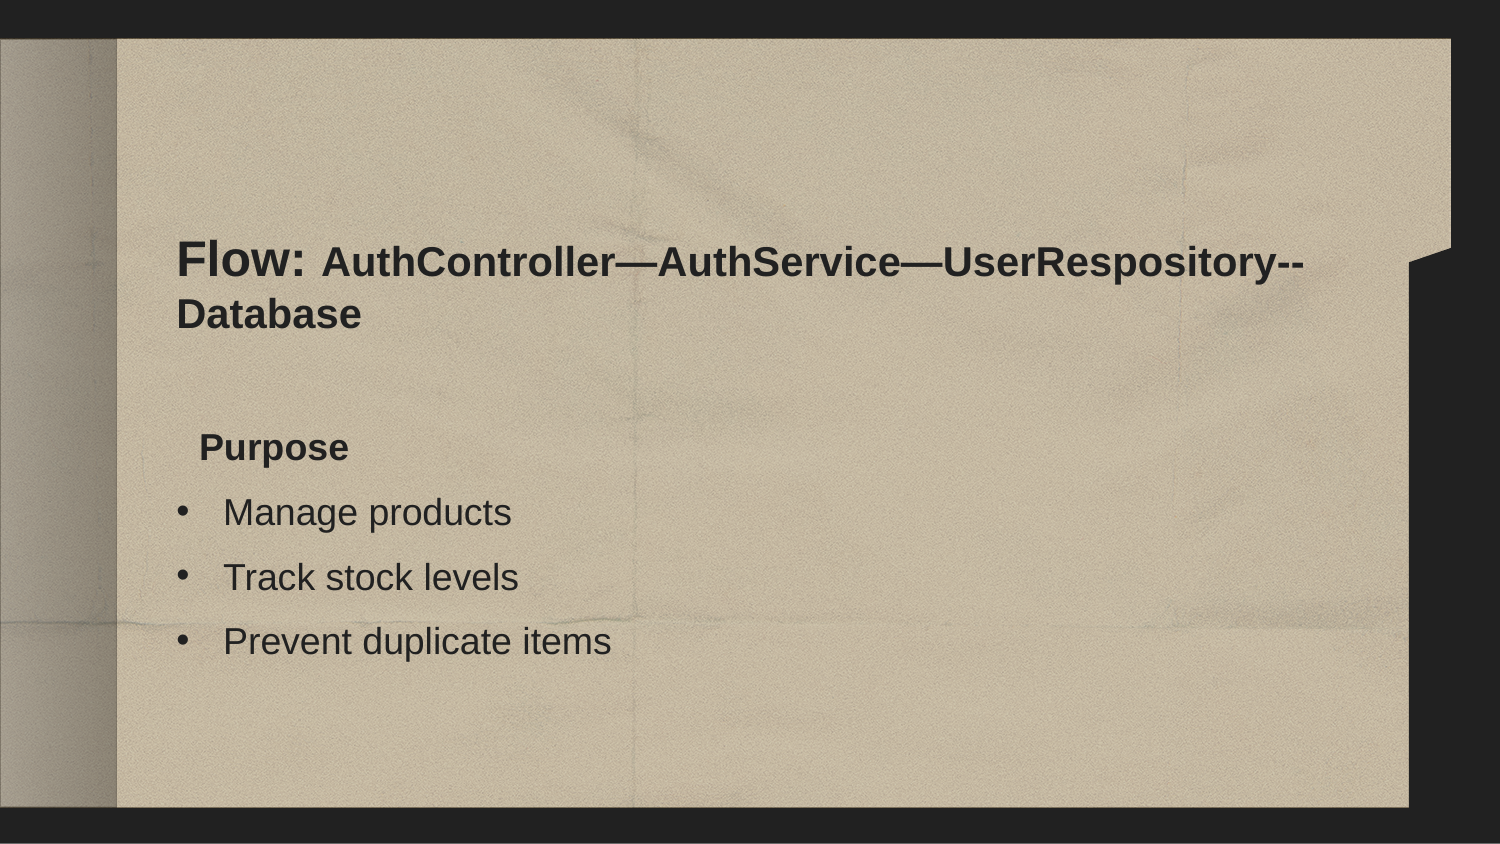

# Flow: AuthController—AuthService—UserRespository--Database
Purpose
Manage products
Track stock levels
Prevent duplicate items